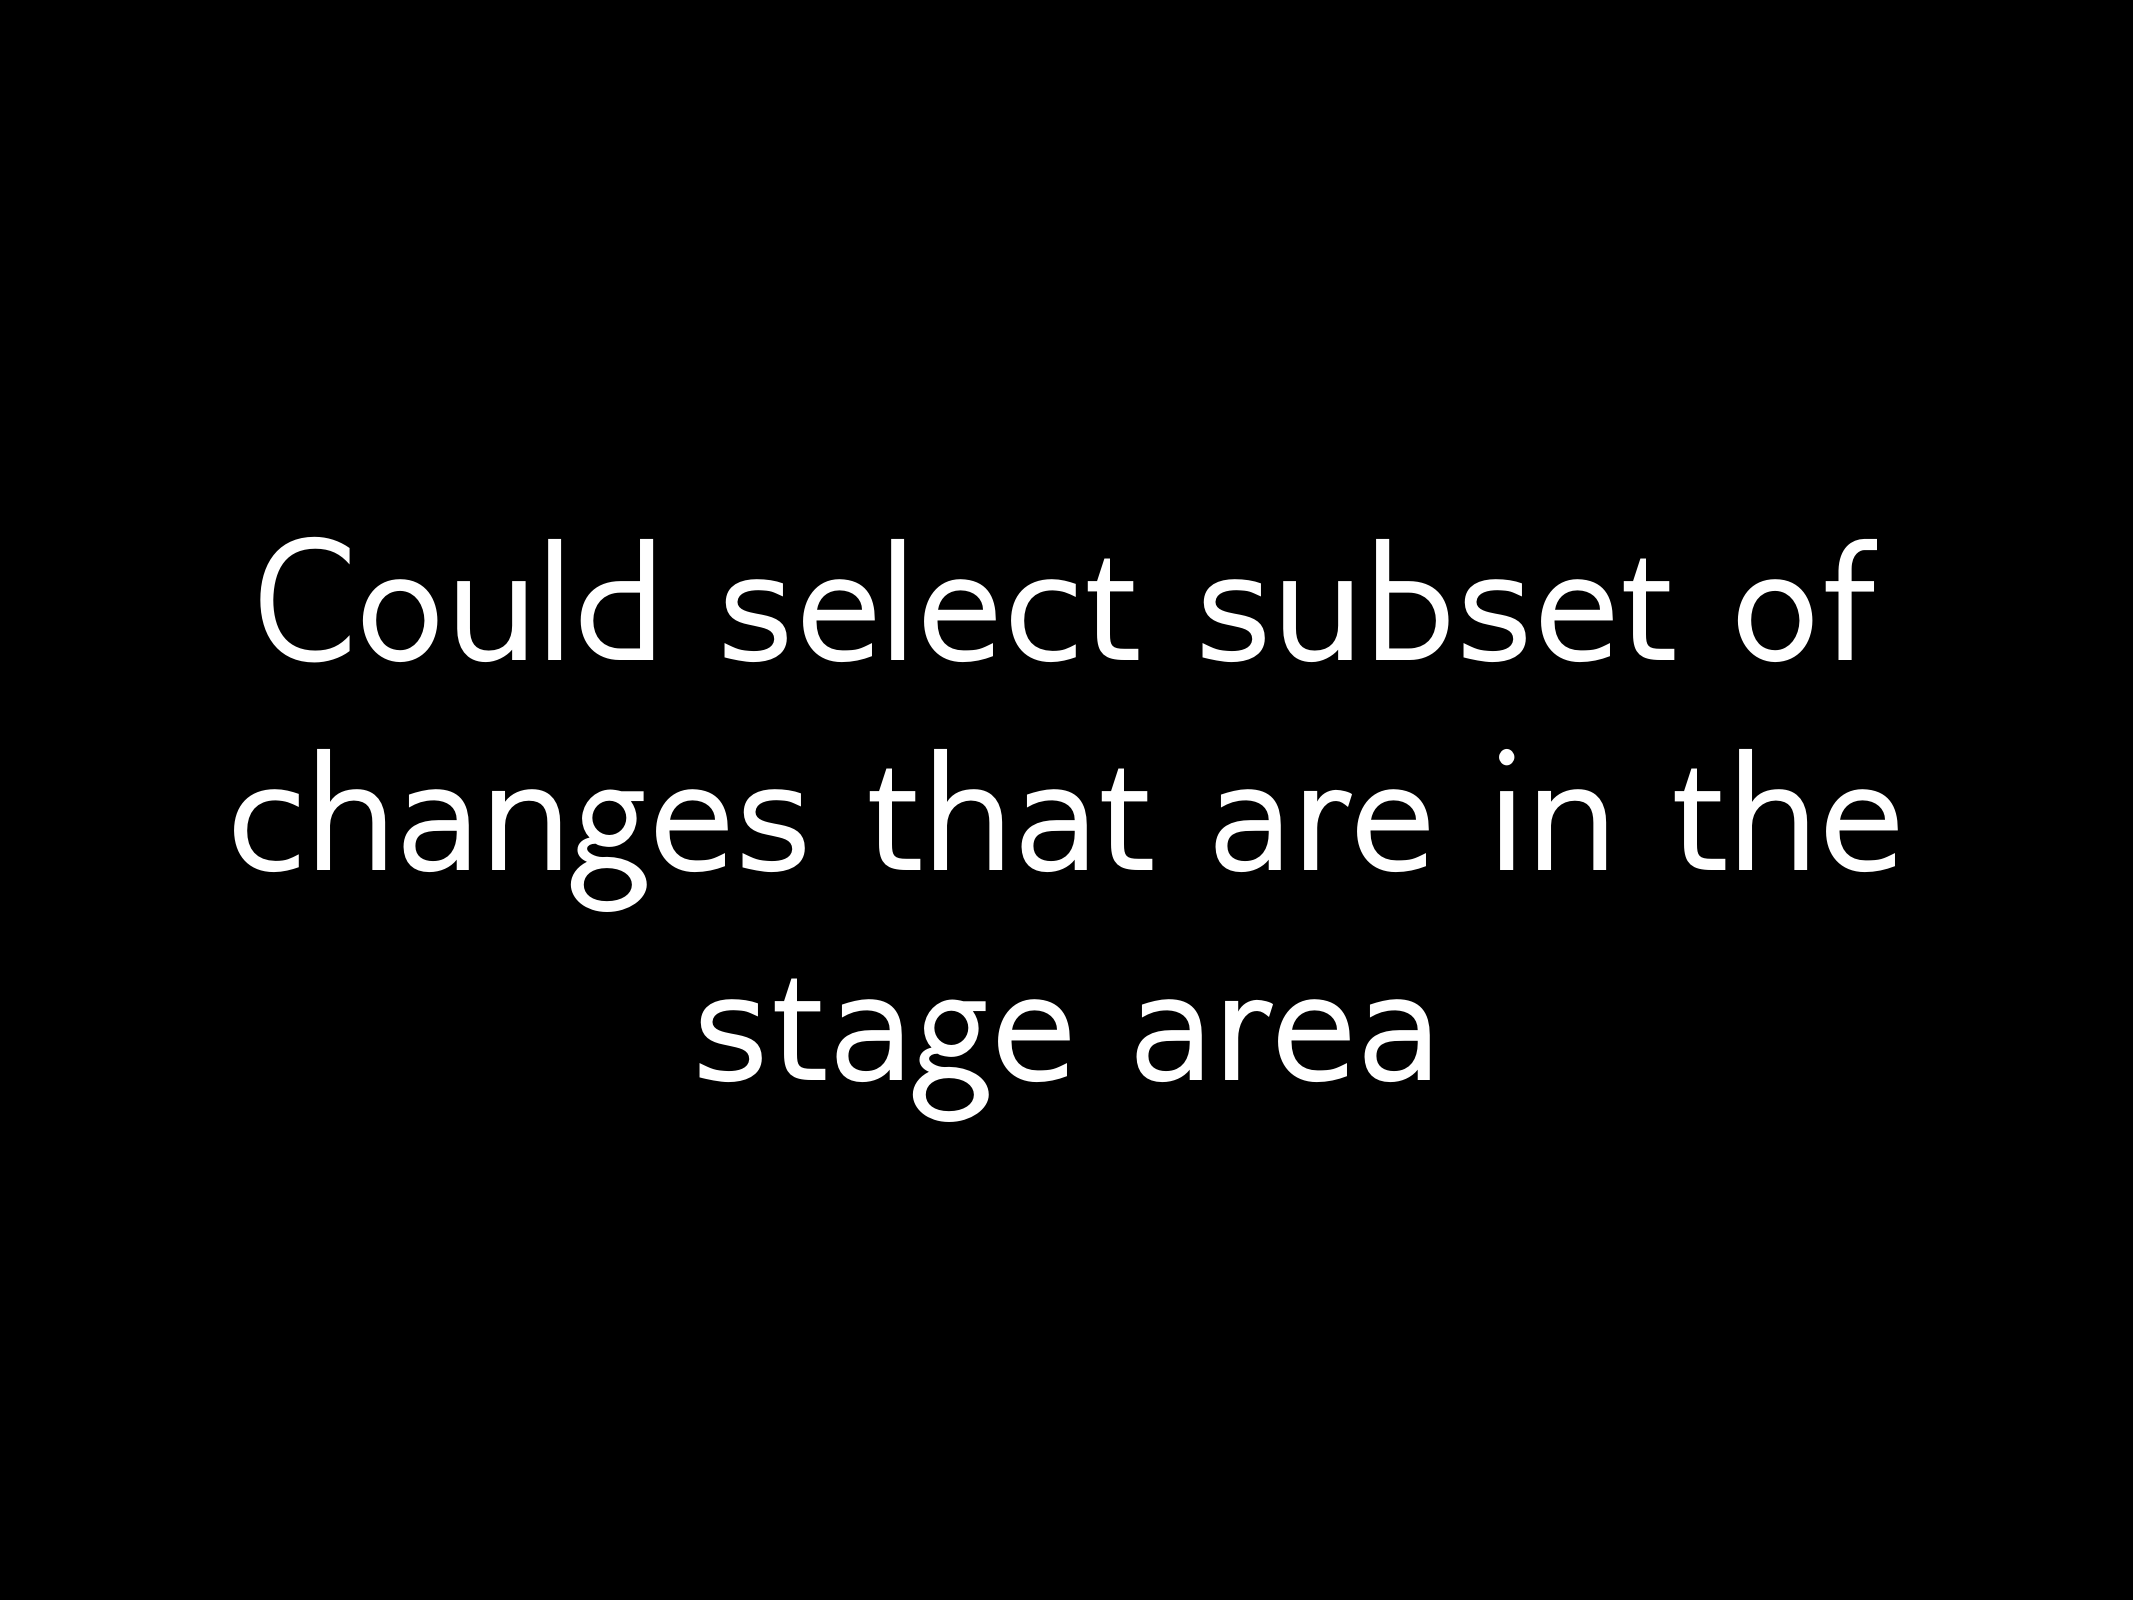

# Could select subset of changes that are in the stage area